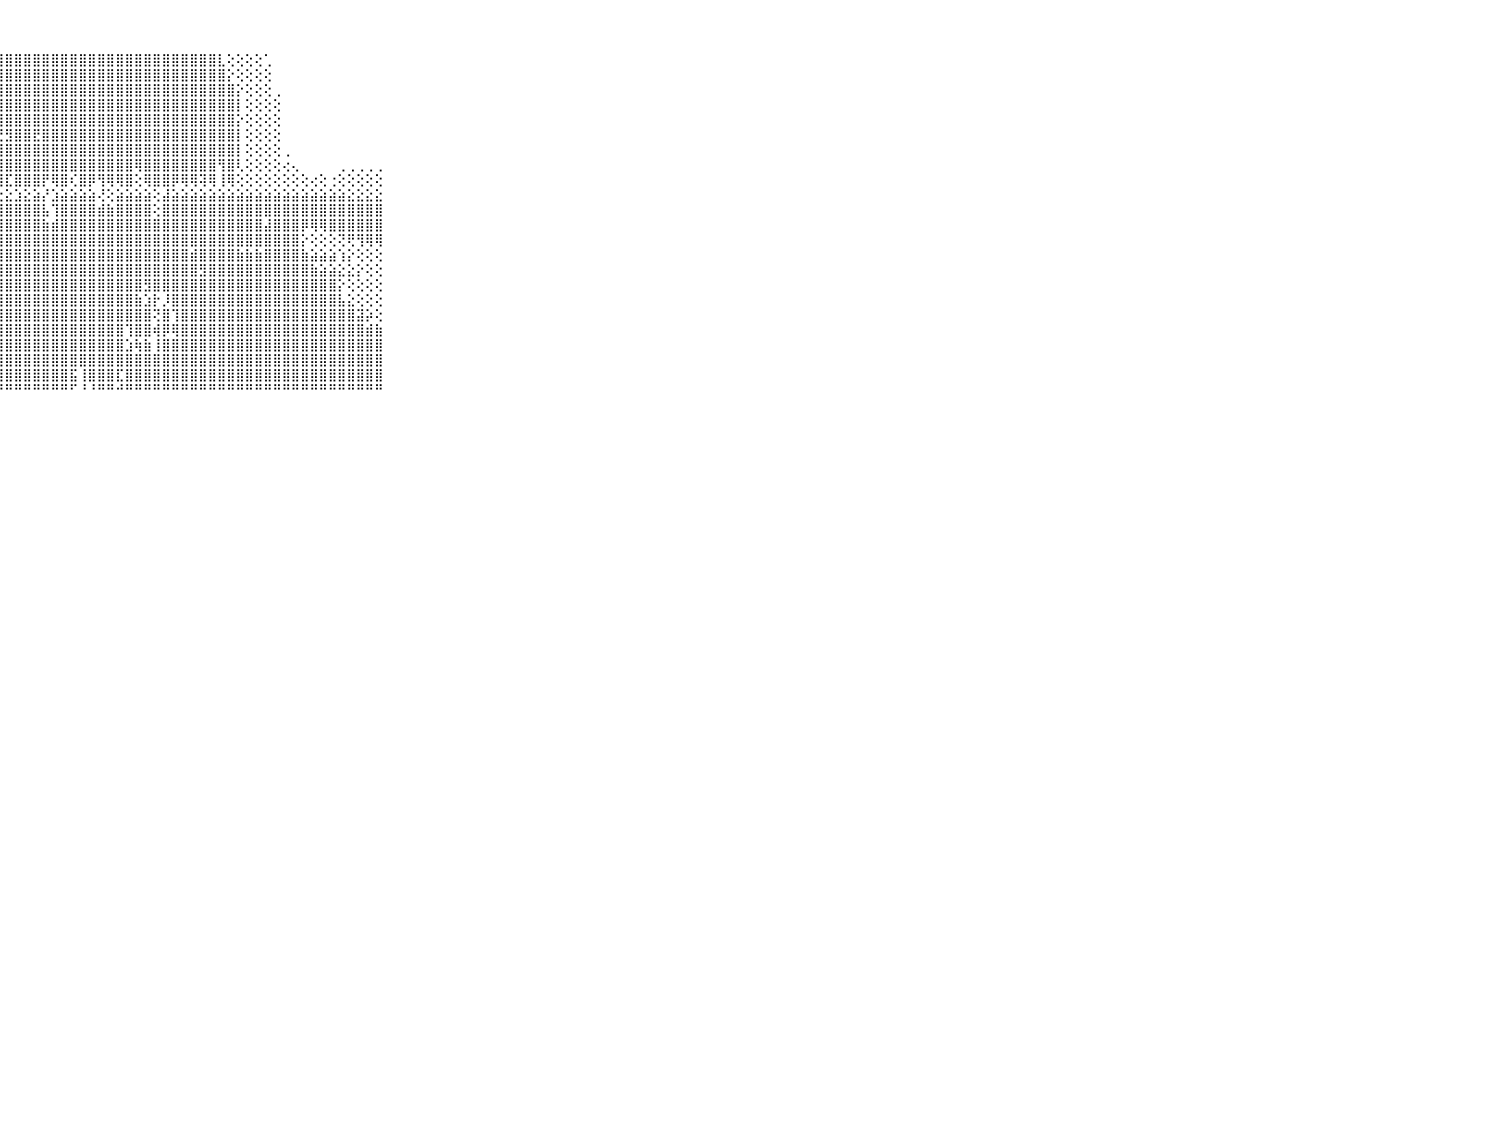

⠀⠀⠀⠀⠀⠀⠀⠀⠀⠀⠀⠀⠀⠀⠀⠀⠀⠀⠀⠀⠀⢄⢔⢕⢕⢱⣿⣿⣿⣿⣿⣿⣿⣿⣿⣿⣿⣿⣿⣿⣿⣿⣿⣿⣿⣿⣿⣿⣿⣿⣿⣇⢕⢕⢕⢕⢁⠀⠀⠀⠀⠀⠀⠀⠀⠀⠀⠀⠀⠀⠀⠀⠀⠀⠀⠀⠀⠀⠀⠀⠀
⠀⠀⠀⠀⠀⠀⠀⠀⠀⠀⠀⠀⠀⠀⠀⠀⠀⠀⠀⠀⢔⢕⢕⢕⢕⣼⣿⣿⣿⣿⣿⣿⣿⣿⣿⣿⣿⣿⣿⣿⣿⣿⣿⣿⣿⣿⣿⣿⣿⣿⣿⣿⡕⢕⢕⢕⢕⠀⠀⠀⠀⠀⠀⠀⠀⠀⠀⠀⠀⠀⠀⠀⠀⠀⠀⠀⠀⠀⠀⠀⠀
⠀⠀⠀⠀⠀⠀⠀⠀⠀⠀⠀⠀⠀⠀⠀⠀⠀⠀⠀⠀⢕⢕⢕⢕⣸⣿⣿⣿⣿⣿⣿⣿⣿⣿⣿⣿⣿⣿⣿⣿⣿⣿⣿⣿⣿⣿⣿⣿⣿⣿⣿⣿⣿⡕⢕⢕⢕⢀⠀⠀⠀⠀⠀⠀⠀⠀⠀⠀⠀⠀⠀⠀⠀⠀⠀⠀⠀⠀⠀⠀⠀
⠀⠀⠀⠀⠀⠀⠀⠀⠀⠀⠀⠀⠀⠀⠀⠀⠀⠀⢀⢄⢕⢕⢕⢕⣽⣿⣿⣿⣿⣿⣿⣿⣿⣿⣿⣿⣿⣿⣿⣿⣿⣿⣿⣿⣿⣿⣿⣿⣿⣿⣿⣿⣿⡇⢕⢕⢕⢕⠀⠀⠀⠀⠀⠀⠀⠀⠀⠀⠀⠀⠀⠀⠀⠀⠀⠀⠀⠀⠀⠀⠀
⠀⠀⠀⠀⠀⠀⠀⠀⠀⠀⠀⠀⠀⠀⠀⠀⠀⢄⢕⢕⢕⢕⢕⢕⢻⣿⣿⣿⣿⣿⣿⣿⣿⣿⣿⣿⣿⣿⣿⣿⣿⣿⣿⣿⣿⣿⣿⣿⣿⣿⣿⣿⣿⡕⢕⢕⢕⢕⠀⠀⠀⠀⠀⠀⠀⠀⠀⠀⠀⠀⠀⠀⠀⠀⠀⠀⠀⠀⠀⠀⠀
⠀⠀⠀⠀⠀⠀⠀⠀⠀⠀⠀⠀⠀⠀⠀⢀⢕⢕⢕⢕⢕⢕⢕⢕⢸⣿⣿⣟⣻⣿⣿⣟⣿⣿⣿⣿⣿⣿⣿⣿⣿⣿⣿⣿⣿⣿⣿⣿⣿⣿⣿⣿⣿⡇⢕⢕⢕⢕⠀⠀⠀⠀⠀⠀⠀⠀⠀⠀⠀⠀⠀⠀⠀⠀⠀⠀⠀⠀⠀⠀⠀
⠀⠀⠀⠀⠀⠀⠀⠀⠀⠀⠀⠀⠀⠀⢀⢁⢕⢕⢕⢕⢕⢕⡕⢕⢸⣿⣿⣿⣿⣿⣿⣿⣿⣿⣿⣿⣿⣿⣿⣿⣿⣿⣿⣿⣿⣿⣿⣿⣿⣿⣿⣿⣿⡇⢕⢕⢕⢕⢀⠀⠀⠀⠀⠀⠀⠀⠀⠀⠀⠀⠀⠀⠀⠀⠀⠀⠀⠀⠀⠀⠀
⠀⠀⠀⠀⠀⠀⠀⠀⠀⠀⠀⠀⠀⢀⢕⢕⢕⢕⢕⢕⢕⢕⢕⢕⢸⣿⡿⣿⣿⣿⣿⣿⣿⣿⣿⣿⣿⣿⣿⣿⣿⣿⢿⣿⣿⣿⣿⣿⣿⣿⣿⢻⣿⢇⢕⢕⢕⢕⢔⢄⠀⠀⠀⠀⢀⢀⢀⢀⢀⠀⠀⠀⠀⠀⠀⠀⠀⠀⠀⠀⠀
⠀⠀⠀⠀⠀⠀⠀⠀⠀⠀⠀⠀⠀⠔⠕⢕⢕⢕⢕⢕⢕⣕⡕⢕⢕⣿⡇⣿⣏⣿⣿⣿⡟⢿⣿⢎⣿⡿⢻⢿⢿⣿⢕⢿⣿⣿⡿⢿⢿⢽⢿⢸⢿⢕⢕⢕⢕⢕⢕⢕⢕⢔⢕⢐⢕⢕⢕⢕⢕⠀⠀⠀⠀⠀⠀⠀⠀⠀⠀⠀⠀
⠀⠀⠀⠀⠀⠀⠀⠀⠀⠀⠀⢀⣀⣀⣔⣕⣕⣕⣕⣕⣕⣝⣜⣗⣕⣕⣕⣕⣕⣱⣕⣵⡜⣱⣵⣵⣵⣵⢜⢕⣵⣵⣵⣵⢕⣼⣵⣵⣵⣵⣵⣵⣵⣵⣵⣵⣵⣵⣵⣵⣵⣵⣵⣵⣵⣕⣕⣕⣕⠀⠀⠀⠀⠀⠀⠀⠀⠀⠀⠀⠀
⠀⠀⠀⠀⠀⠀⠀⠀⠀⠀⠀⣿⣿⣿⣿⣿⣿⣿⣿⣿⣿⣿⣿⣿⣿⣿⣿⣿⣿⣿⣿⣿⣧⢹⣿⣿⣿⣿⣾⣷⣿⣿⣿⣿⢕⣿⣿⣿⣿⣿⣿⣿⣿⣿⣿⣿⣿⣿⣿⣿⣿⣿⣿⣿⣿⣿⣿⣿⣿⠀⠀⠀⠀⠀⠀⠀⠀⠀⠀⠀⠀
⠀⠀⠀⠀⠀⠀⠀⠀⠀⠀⠀⣾⣿⣿⣿⣿⣿⣿⣿⣿⣿⣻⣿⣿⣿⣿⣿⣿⣿⣿⣿⣿⣷⣾⣿⣿⣿⣿⣿⣿⣿⣿⣿⣿⣿⣿⣿⣿⣿⣿⣿⣿⣿⣿⣿⣿⣼⣿⣿⣿⡿⢿⢿⣿⣿⣿⣿⣿⣿⠀⠀⠀⠀⠀⠀⠀⠀⠀⠀⠀⠀
⠀⠀⠀⠀⠀⠀⠀⠀⠀⠀⠀⣵⣵⣵⣼⣿⣿⣿⣿⣿⣿⣿⣿⣿⣿⣿⣿⣿⣿⣿⣿⣿⣿⣿⣿⣿⣿⣿⣿⣿⣿⣿⣿⣿⣿⣿⣿⣿⣿⣿⣿⣿⣿⣿⣿⣿⣿⣿⣿⣿⡕⢕⢕⢕⢝⢟⢻⢿⢿⠀⠀⠀⠀⠀⠀⠀⠀⠀⠀⠀⠀
⠀⠀⠀⠀⠀⠀⠀⠀⠀⠀⠀⣻⣿⣿⣿⣽⣿⣿⣿⣿⣿⣟⣻⣽⣿⣿⣿⣿⣿⣿⣿⣿⣿⣿⣿⣿⣿⣿⣿⣿⣿⣿⣿⣿⣿⣿⣿⣿⣾⣿⣿⣿⣿⣷⣷⣷⣿⣿⣿⣿⣷⣵⣵⣵⢱⡕⢕⢕⢕⠀⠀⠀⠀⠀⠀⠀⠀⠀⠀⠀⠀
⠀⠀⠀⠀⠀⠀⠀⠀⠀⠀⠀⣿⣿⣿⣿⣿⣿⡿⢿⣿⣿⣿⣿⣿⣿⣿⣿⣿⣿⣿⣿⣿⣿⣿⣿⣿⣿⣿⣿⣿⣿⣿⣿⣿⣿⣿⣿⣿⣿⣻⣿⣿⣿⣿⣿⣿⣿⣿⣿⣿⣿⣷⣵⣵⣕⣕⡕⢕⢕⠀⠀⠀⠀⠀⠀⠀⠀⠀⠀⠀⠀
⠀⠀⠀⠀⠀⠀⠀⠀⠀⠀⠀⣿⣿⣿⣿⣯⣯⣿⣾⣿⣿⣿⣽⣽⣾⣿⣿⣿⣿⣿⣿⣿⣿⣿⣿⣿⣿⣿⣿⣿⣿⣿⣿⣻⣿⣿⣿⣿⣿⣿⣿⣿⣿⣿⣿⣿⣿⣿⣿⣿⣿⣿⣿⣿⡕⢕⢕⢕⢕⠀⠀⠀⠀⠀⠀⠀⠀⠀⠀⠀⠀
⠀⠀⠀⠀⠀⠀⠀⠀⠀⠀⠀⣿⣿⣿⣿⣿⣿⣿⣿⣿⣿⡟⢏⣹⣿⣿⣿⣿⣿⣿⣿⣿⣿⣿⣿⣿⣿⣿⣿⣿⣿⣿⣷⣱⡗⡸⣿⣿⣿⣿⣿⣿⣿⣿⣿⣿⣿⣿⣿⣿⣿⣿⣿⣿⣧⣕⢕⢕⢕⠀⠀⠀⠀⠀⠀⠀⠀⠀⠀⠀⠀
⠀⠀⠀⠀⠀⠀⠀⠀⠀⠀⠀⣿⣿⣿⣿⣿⣟⣻⣿⣿⣿⣿⣽⣿⣿⣿⣿⣿⣿⣿⣿⣿⣿⣿⣿⣿⣿⣿⣿⣿⣿⣿⣿⣿⢝⣿⢹⣿⣿⣿⣿⣿⣿⣿⣿⣿⣿⣿⣿⣿⣿⣿⣿⣿⣿⣿⣽⡵⢕⠀⠀⠀⠀⠀⠀⠀⠀⠀⠀⠀⠀
⠀⠀⠀⠀⠀⠀⠀⠀⠀⠀⠀⣿⣿⣿⡟⢿⢻⣿⢻⣿⣿⣿⣿⣿⣿⣿⣿⣿⣿⣿⣿⣿⣿⣿⣿⣿⣿⣿⣿⣿⣿⢹⣿⣿⢾⡿⢿⣿⣿⣿⣿⣿⣿⣿⣿⣿⣿⣿⣿⣿⣿⣿⣿⣿⣿⣿⣿⣾⣷⠀⠀⠀⠀⠀⠀⠀⠀⠀⠀⠀⠀
⠀⠀⠀⠀⠀⠀⠀⠀⠀⠀⠀⢕⢸⣕⣱⣵⣼⣿⣾⣿⣿⣿⣿⣿⣿⣿⣿⣿⣿⣿⣿⣿⣿⣿⣿⣿⣿⣿⣿⣿⣿⣱⢷⣷⢸⣿⣿⣿⣿⣿⣿⣿⣿⣿⣿⣿⣿⣿⣿⣿⣿⣿⣿⣿⣿⣿⣿⣿⣿⠀⠀⠀⠀⠀⠀⠀⠀⠀⠀⠀⠀
⠀⠀⠀⠀⠀⠀⠀⠀⠀⠀⠀⢟⢇⣿⣿⣿⣿⣿⣿⣿⣿⣿⣿⣿⣿⣿⣿⣿⣿⣿⣿⣿⣿⣿⣿⣿⣿⣿⣿⣿⣿⣿⣿⣿⣿⣿⣿⣿⣿⣿⣿⣿⣿⣿⣿⣿⣿⣿⣿⣿⣿⣿⣿⣿⣿⣿⣿⣿⣿⠀⠀⠀⠀⠀⠀⠀⠀⠀⠀⠀⠀
⠀⠀⠀⠀⠀⠀⠀⠀⠀⠀⠀⢱⣵⣿⣿⣿⣿⣿⣿⣿⣿⣿⣿⣿⣿⣿⣿⣿⣿⣿⣿⣿⣿⣿⣿⣯⢸⣿⣿⣿⣏⣿⣿⣿⣿⣿⣿⣿⣿⣿⣿⣿⣿⣿⣿⣿⣿⣿⣿⣿⣿⣿⣿⣿⣿⣿⣿⣿⣿⠀⠀⠀⠀⠀⠀⠀⠀⠀⠀⠀⠀
⠀⠀⠀⠀⠀⠀⠀⠀⠀⠀⠀⠛⠛⠛⠛⠛⠛⠛⠛⠛⠛⠛⠛⠛⠛⠛⠛⠛⠛⠛⠛⠛⠛⠛⠛⠋⠘⠘⠛⠛⠚⠛⠛⠛⠛⠛⠛⠛⠛⠛⠛⠛⠛⠛⠛⠛⠛⠛⠛⠛⠛⠛⠛⠛⠛⠛⠛⠛⠛⠀⠀⠀⠀⠀⠀⠀⠀⠀⠀⠀⠀